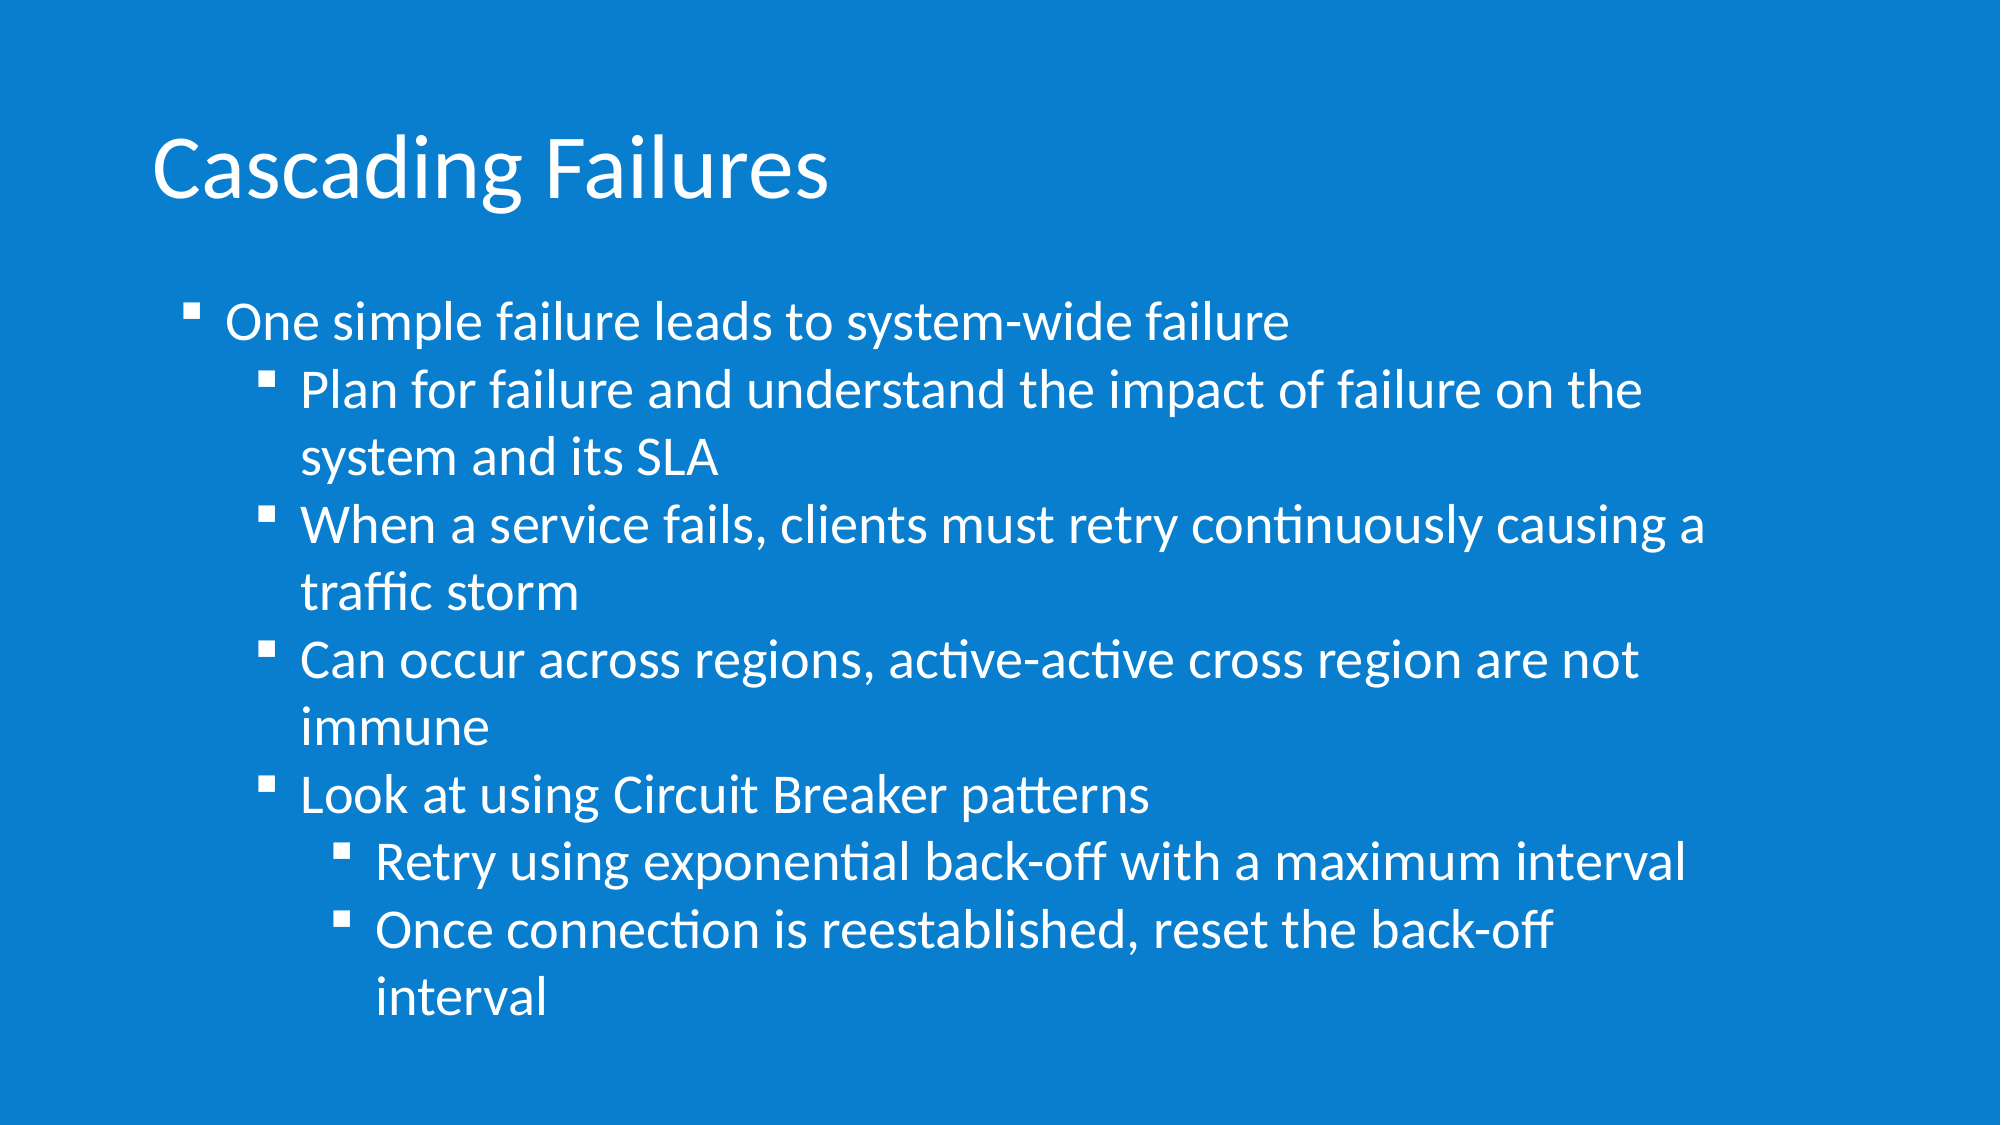

# Cascading Failures
One simple failure leads to system-wide failure
Plan for failure and understand the impact of failure on the system and its SLA
When a service fails, clients must retry continuously causing a traffic storm
Can occur across regions, active-active cross region are not immune
Look at using Circuit Breaker patterns
Retry using exponential back-off with a maximum interval
Once connection is reestablished, reset the back-off interval